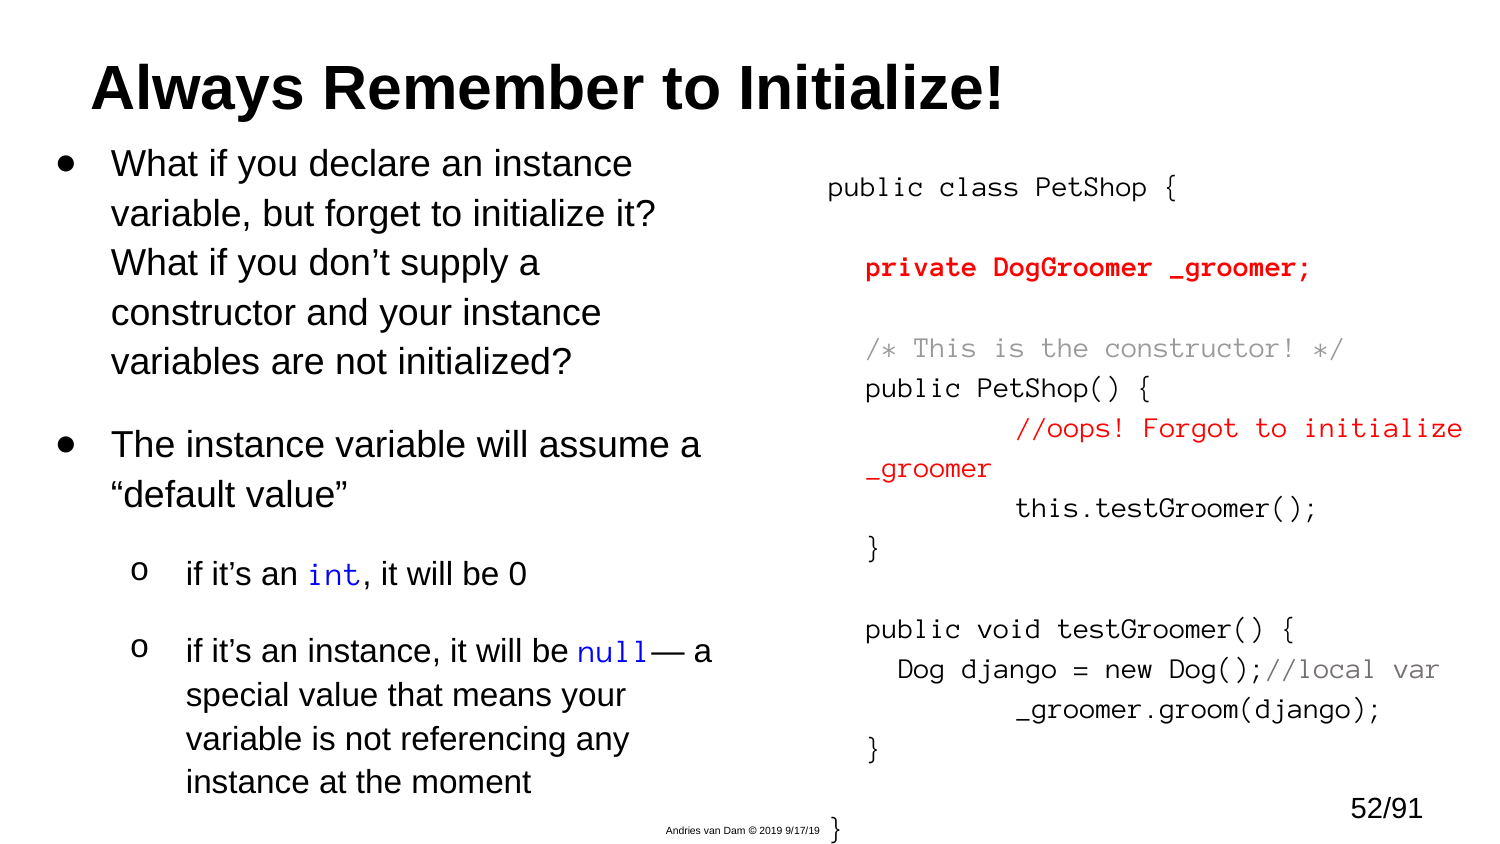

# Always Remember to Initialize!
What if you declare an instance variable, but forget to initialize it? What if you don’t supply a constructor and your instance variables are not initialized?
The instance variable will assume a “default value”
if it’s an int, it will be 0
if it’s an instance, it will be null— a special value that means your variable is not referencing any instance at the moment
public class PetShop {

	private DogGroomer _groomer;

	/* This is the constructor! */
	public PetShop() {
		//oops! Forgot to initialize _groomer
		this.testGroomer();
	}

	public void testGroomer() {
	  Dog django = new Dog();//local var
		_groomer.groom(django);
	}

}